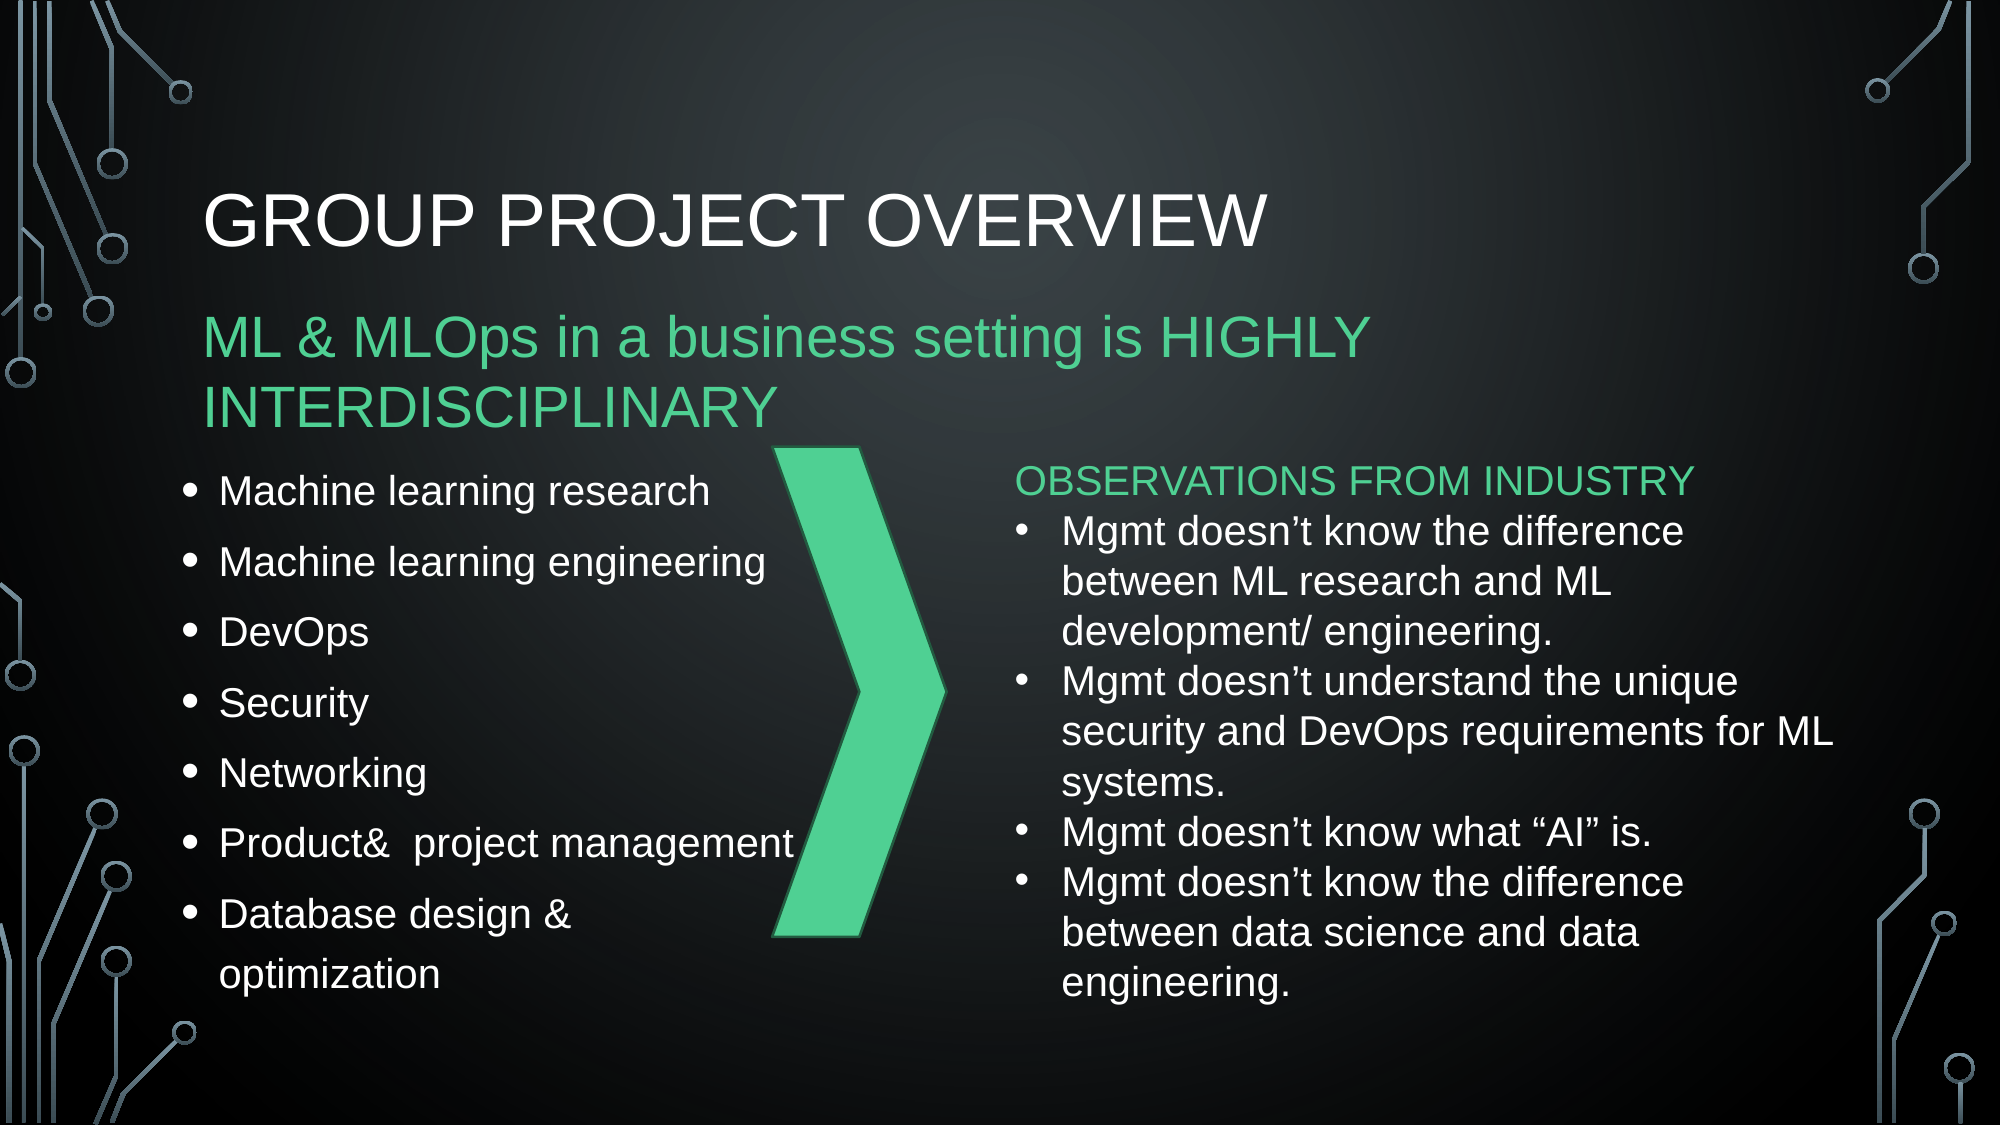

# Group Project Overview
ML & MLOps in a business setting is HIGHLY INTERDISCIPLINARY
Machine learning research
Machine learning engineering
DevOps
Security
Networking
Product&  project management
Database design & optimization

OBSERVATIONS FROM INDUSTRY
Mgmt doesn’t know the difference between ML research and ML development/ engineering.
Mgmt doesn’t understand the unique security and DevOps requirements for ML systems.
Mgmt doesn’t know what “AI” is.
Mgmt doesn’t know the difference between data science and data engineering.